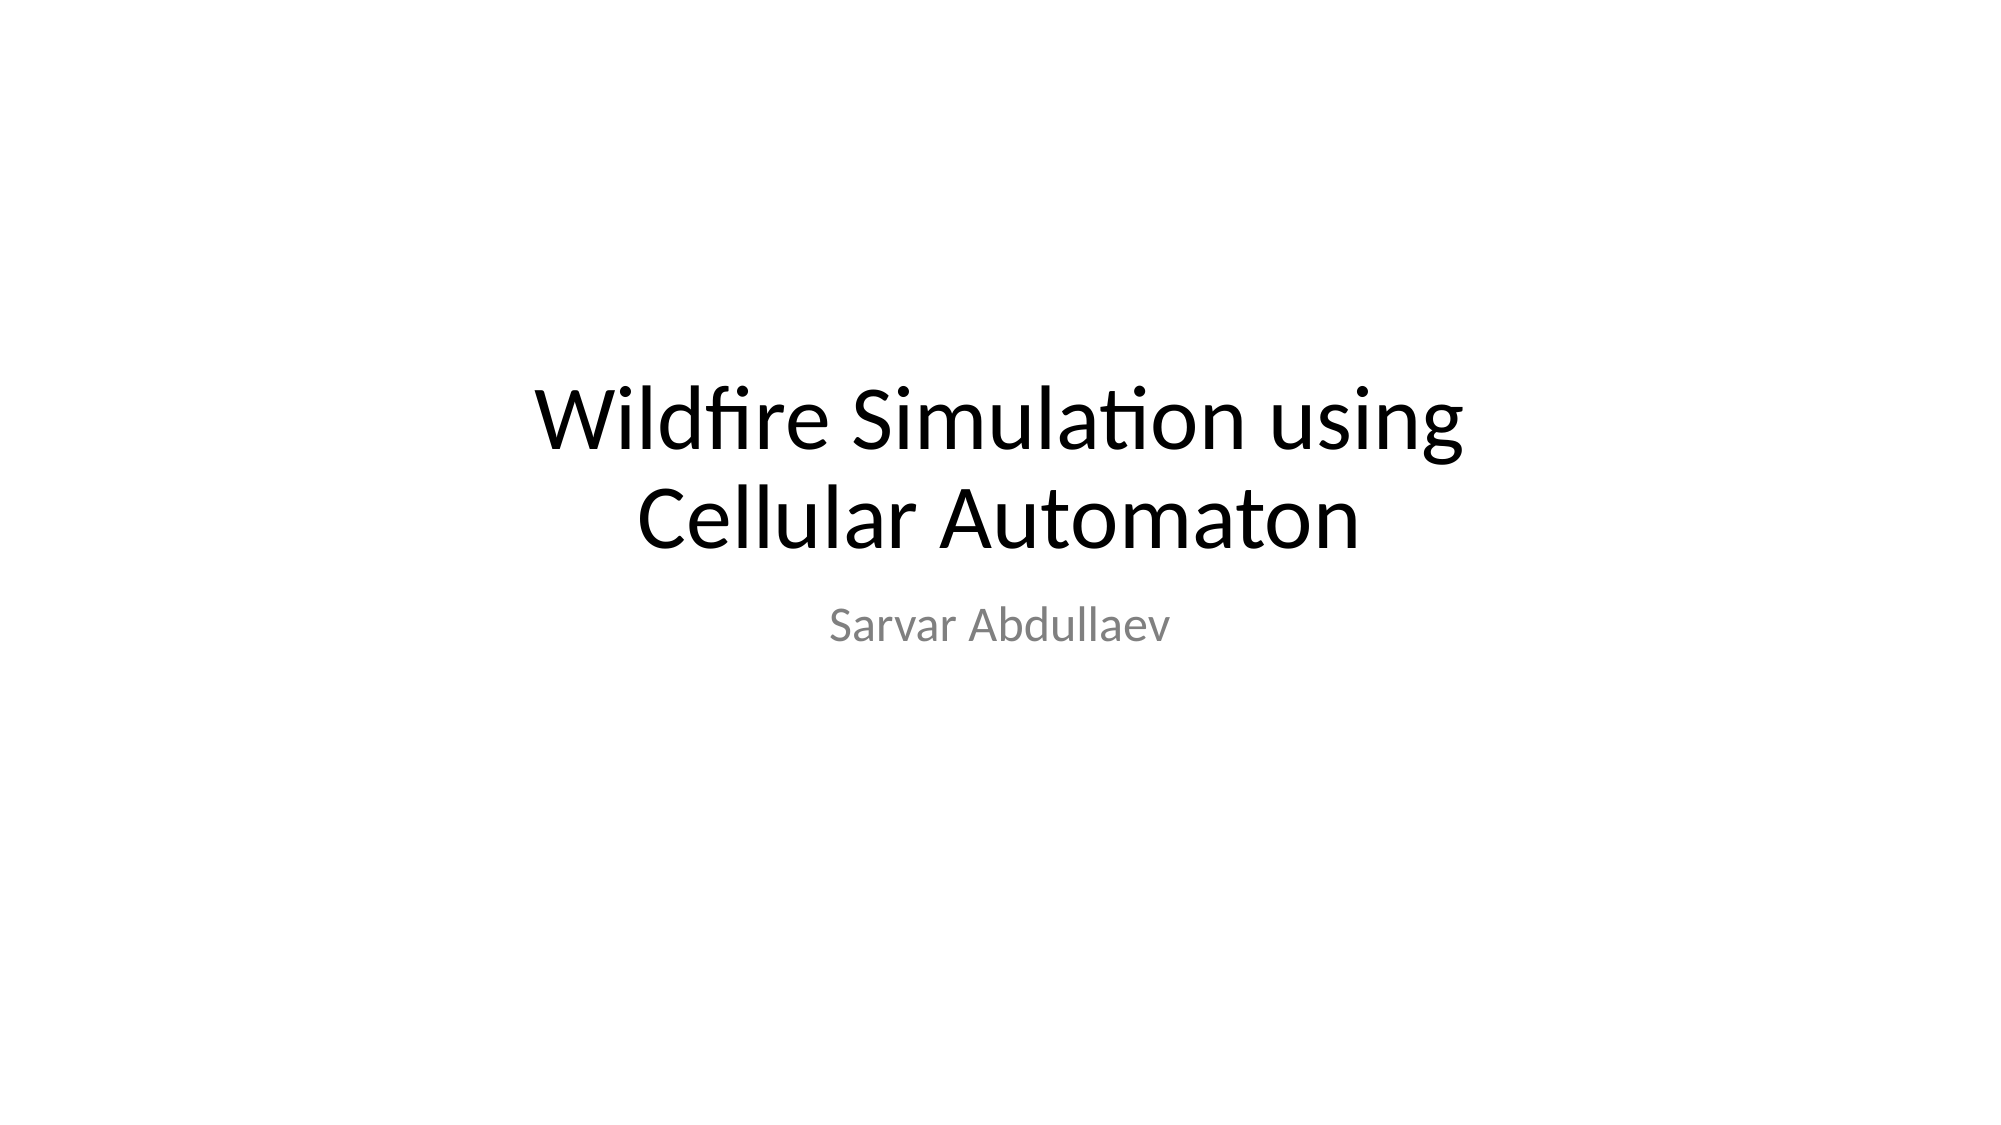

# Wildfire Simulation using Cellular Automaton
Sarvar Abdullaev